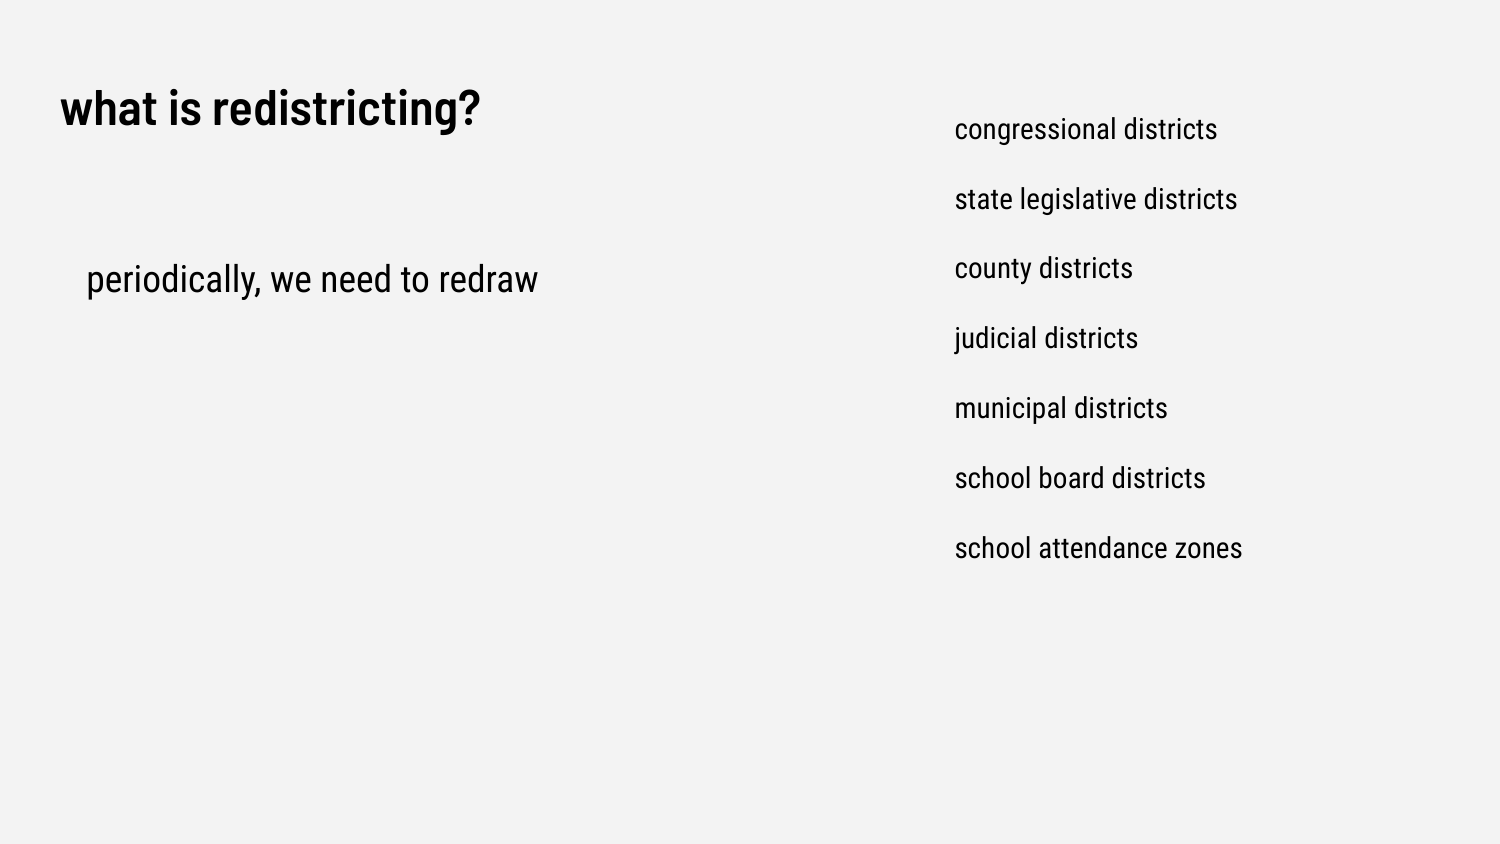

what is redistricting?
congressional districts

state legislative districts

county districts

judicial districts

municipal districts

school board districts

school attendance zones

periodically, we need to redraw